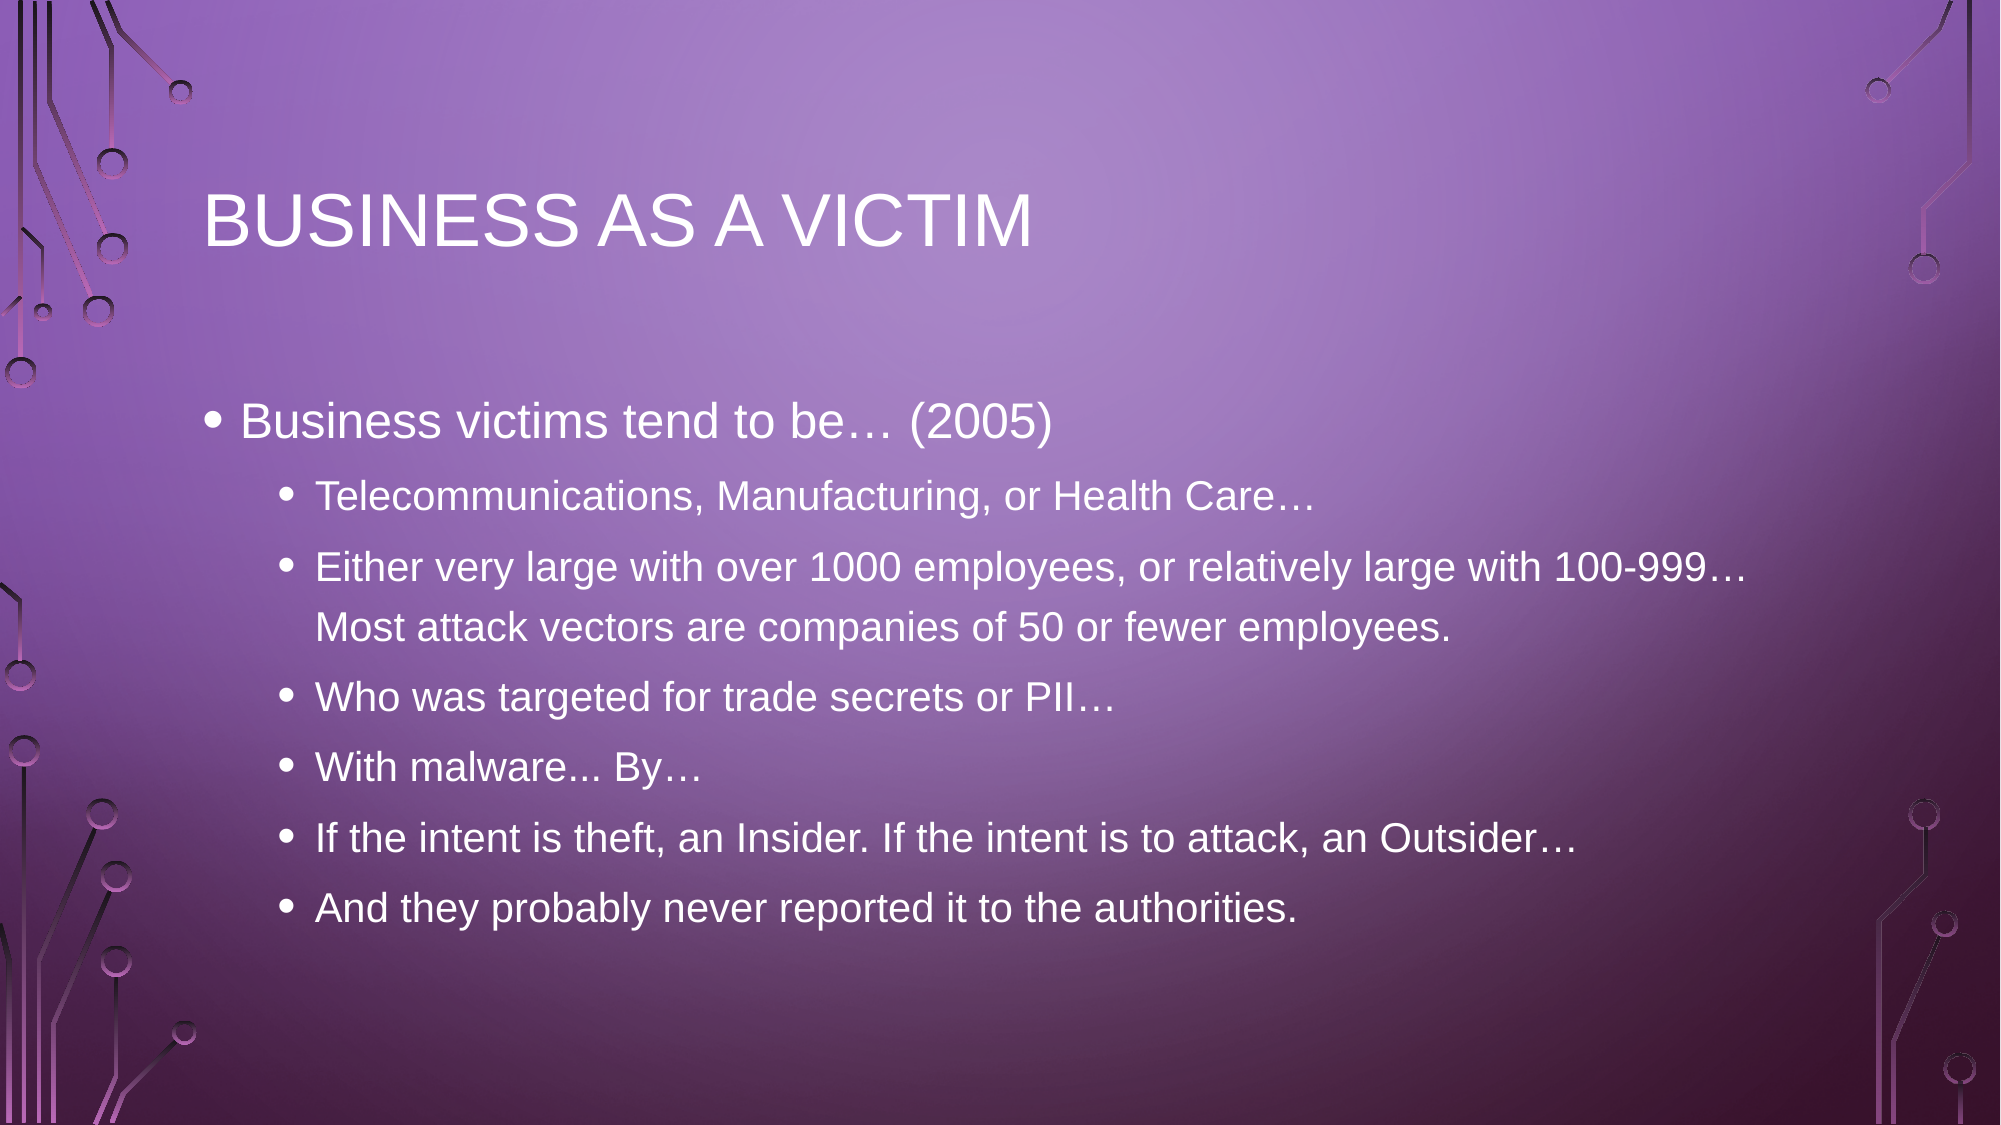

# Business as a Victim
Business victims tend to be… (2005)
Telecommunications, Manufacturing, or Health Care…
Either very large with over 1000 employees, or relatively large with 100-999… Most attack vectors are companies of 50 or fewer employees.
Who was targeted for trade secrets or PII…
With malware... By…
If the intent is theft, an Insider. If the intent is to attack, an Outsider…
And they probably never reported it to the authorities.